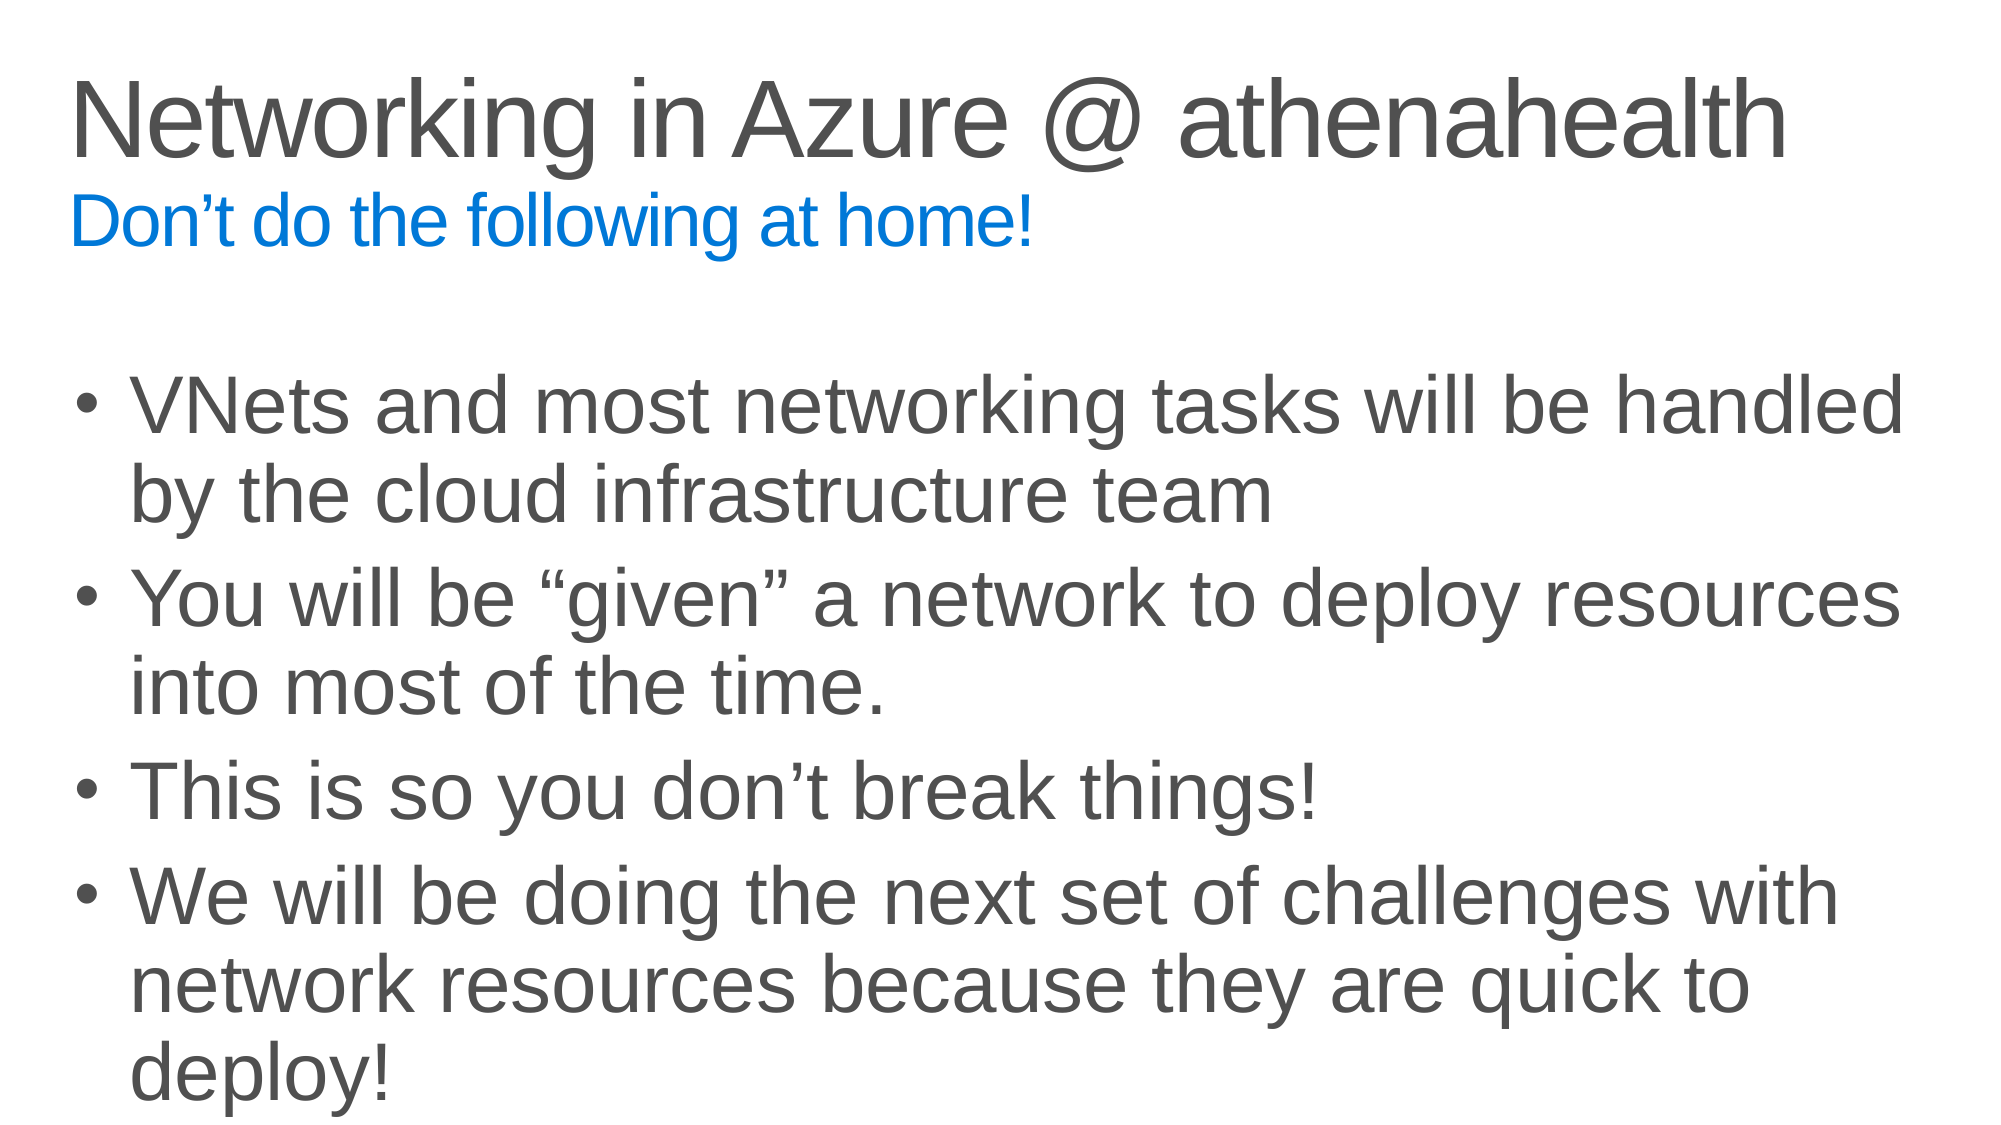

# Networking in Azure @ athenahealth Don’t do the following at home!
VNets and most networking tasks will be handled by the cloud infrastructure team
You will be “given” a network to deploy resources into most of the time.
This is so you don’t break things!
We will be doing the next set of challenges with network resources because they are quick to deploy!